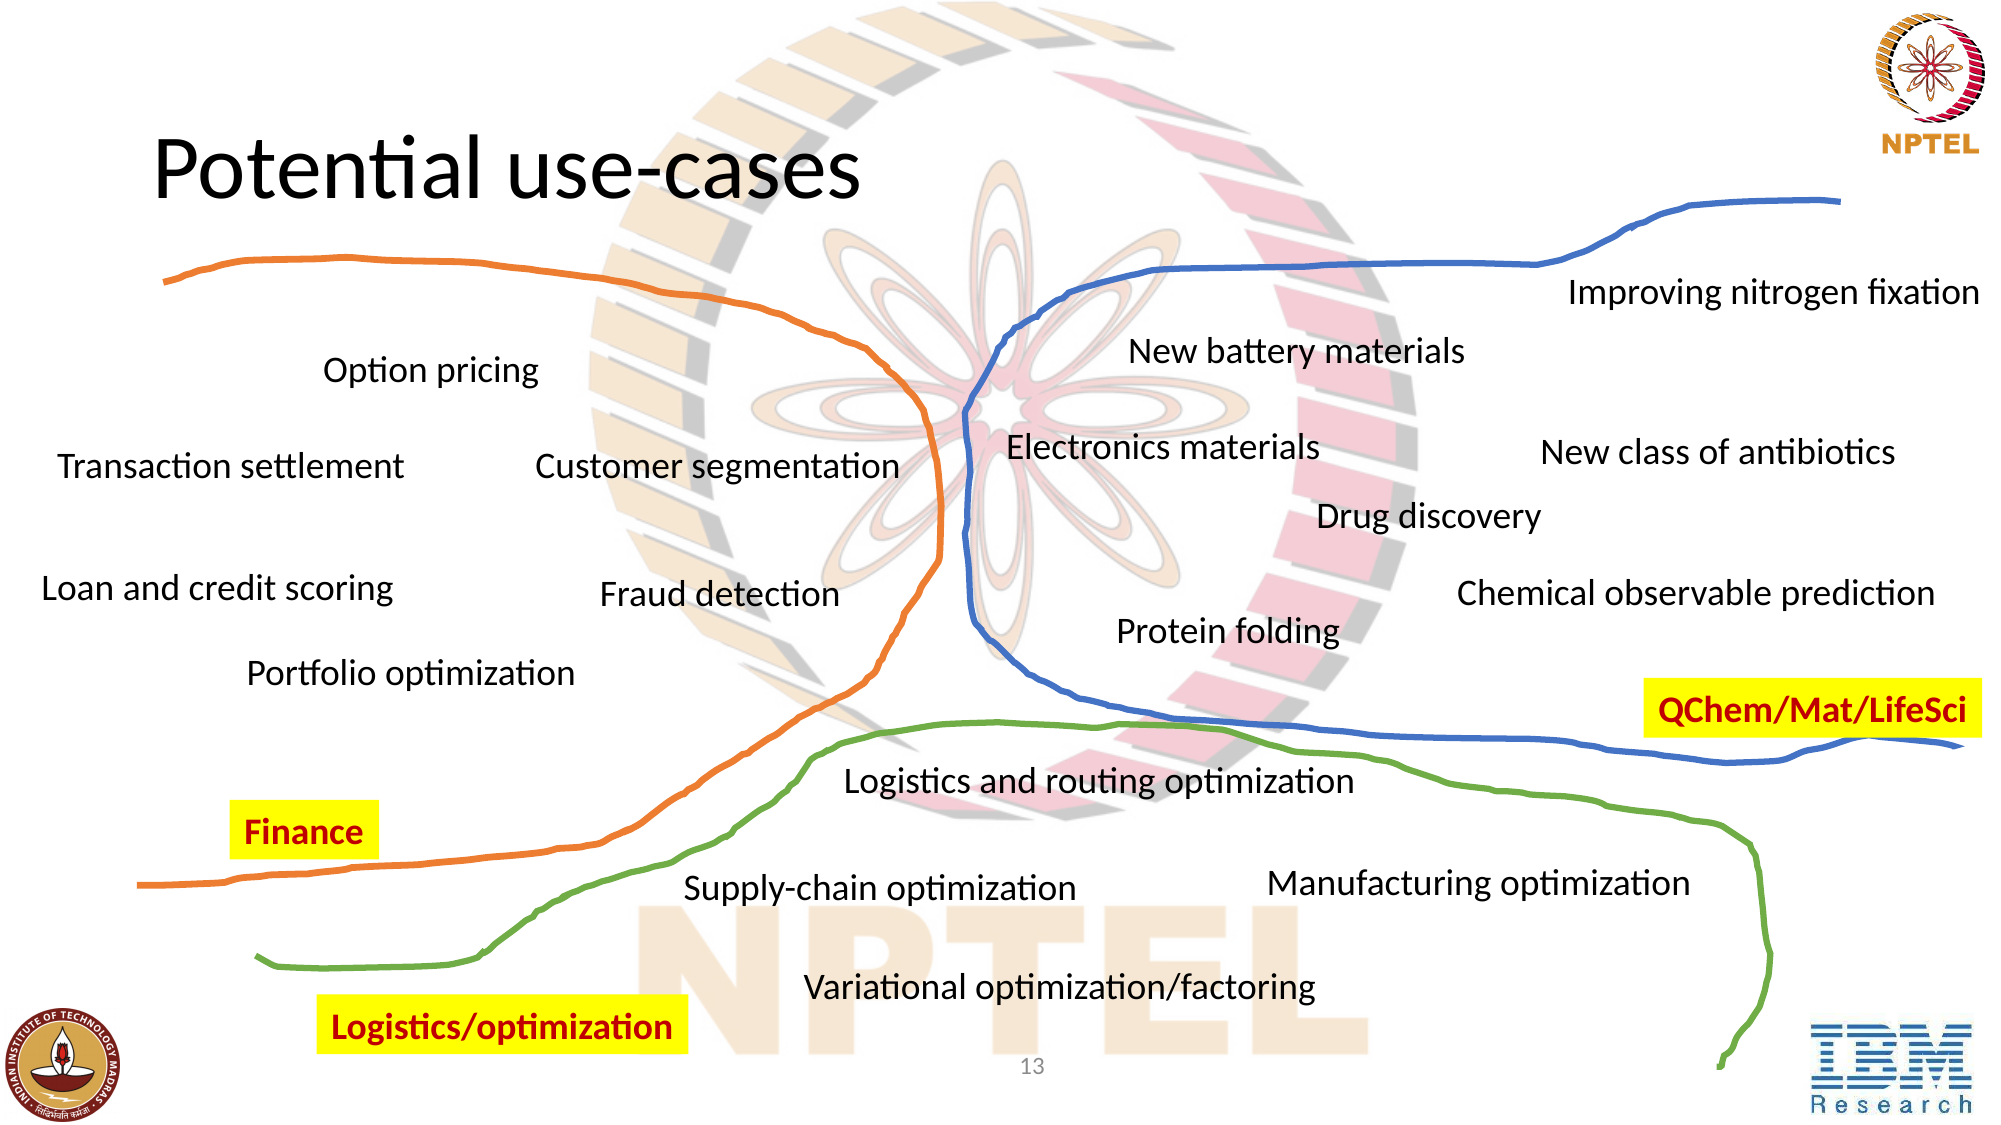

# Potential use-cases

Improving nitrogen fixation
New battery materials
Option pricing
Electronics materials
New class of antibiotics
Customer segmentation
Transaction settlement
Drug discovery
Loan and credit scoring
Chemical observable prediction
Fraud detection
Protein folding
Portfolio optimization
QChem/Mat/LifeSci

Logistics and routing optimization
Finance
Manufacturing optimization
Supply-chain optimization
Variational optimization/factoring
Logistics/optimization
13